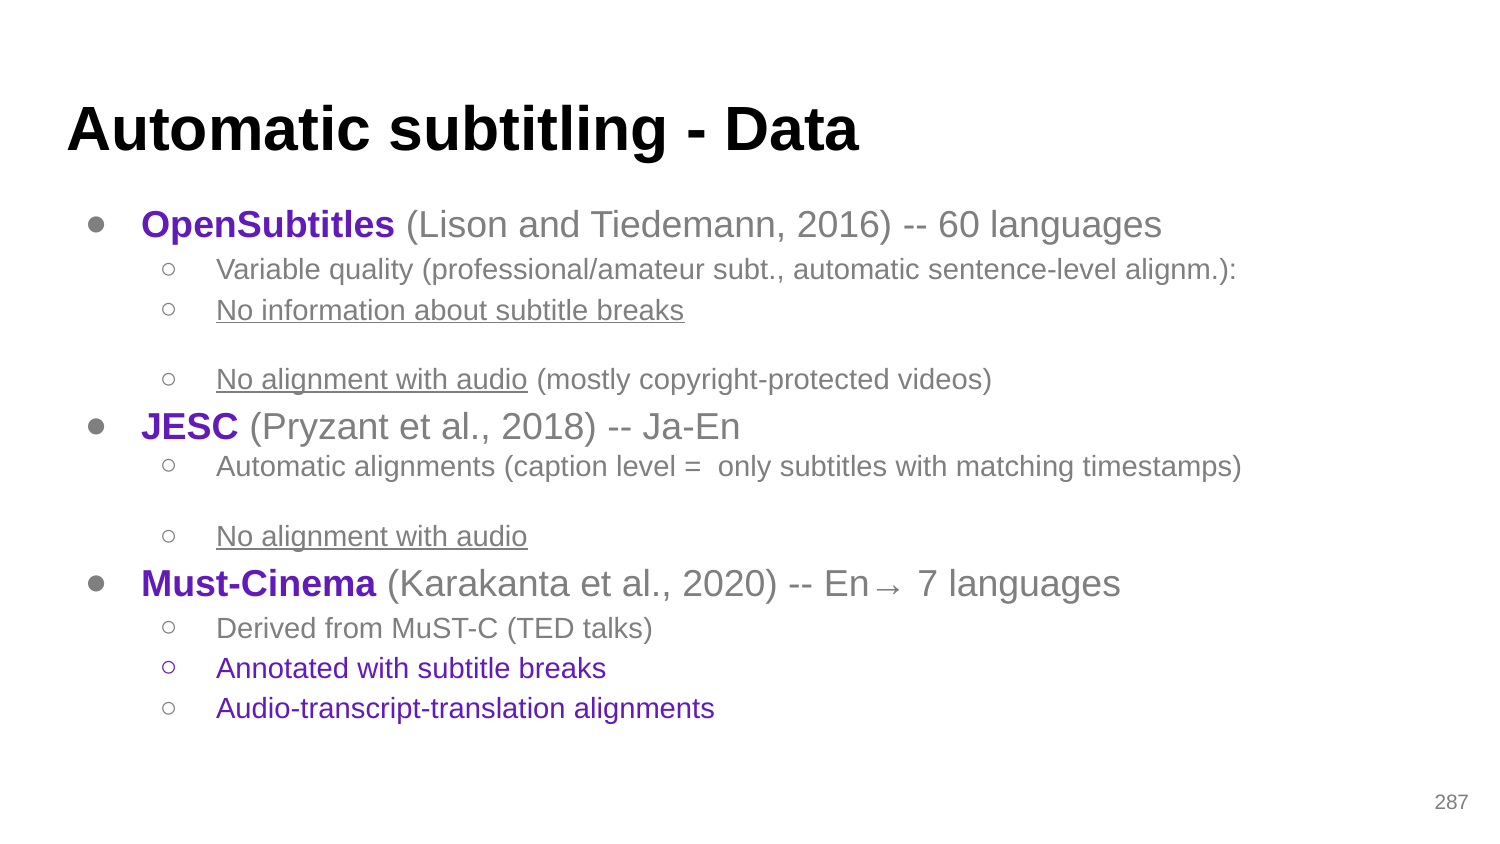

# Automatic subtitling - Data
OpenSubtitles (Lison and Tiedemann, 2016) -- 60 languages
Variable quality (professional/amateur subt., automatic sentence-level alignm.):
No information about subtitle breaks
No alignment with audio (mostly copyright-protected videos)
JESC (Pryzant et al., 2018) -- Ja-En
Automatic alignments (caption level =  only subtitles with matching timestamps)
No alignment with audio
Must-Cinema (Karakanta et al., 2020) -- En→ 7 languages
Derived from MuST-C (TED talks)
Annotated with subtitle breaks
Audio-transcript-translation alignments

287